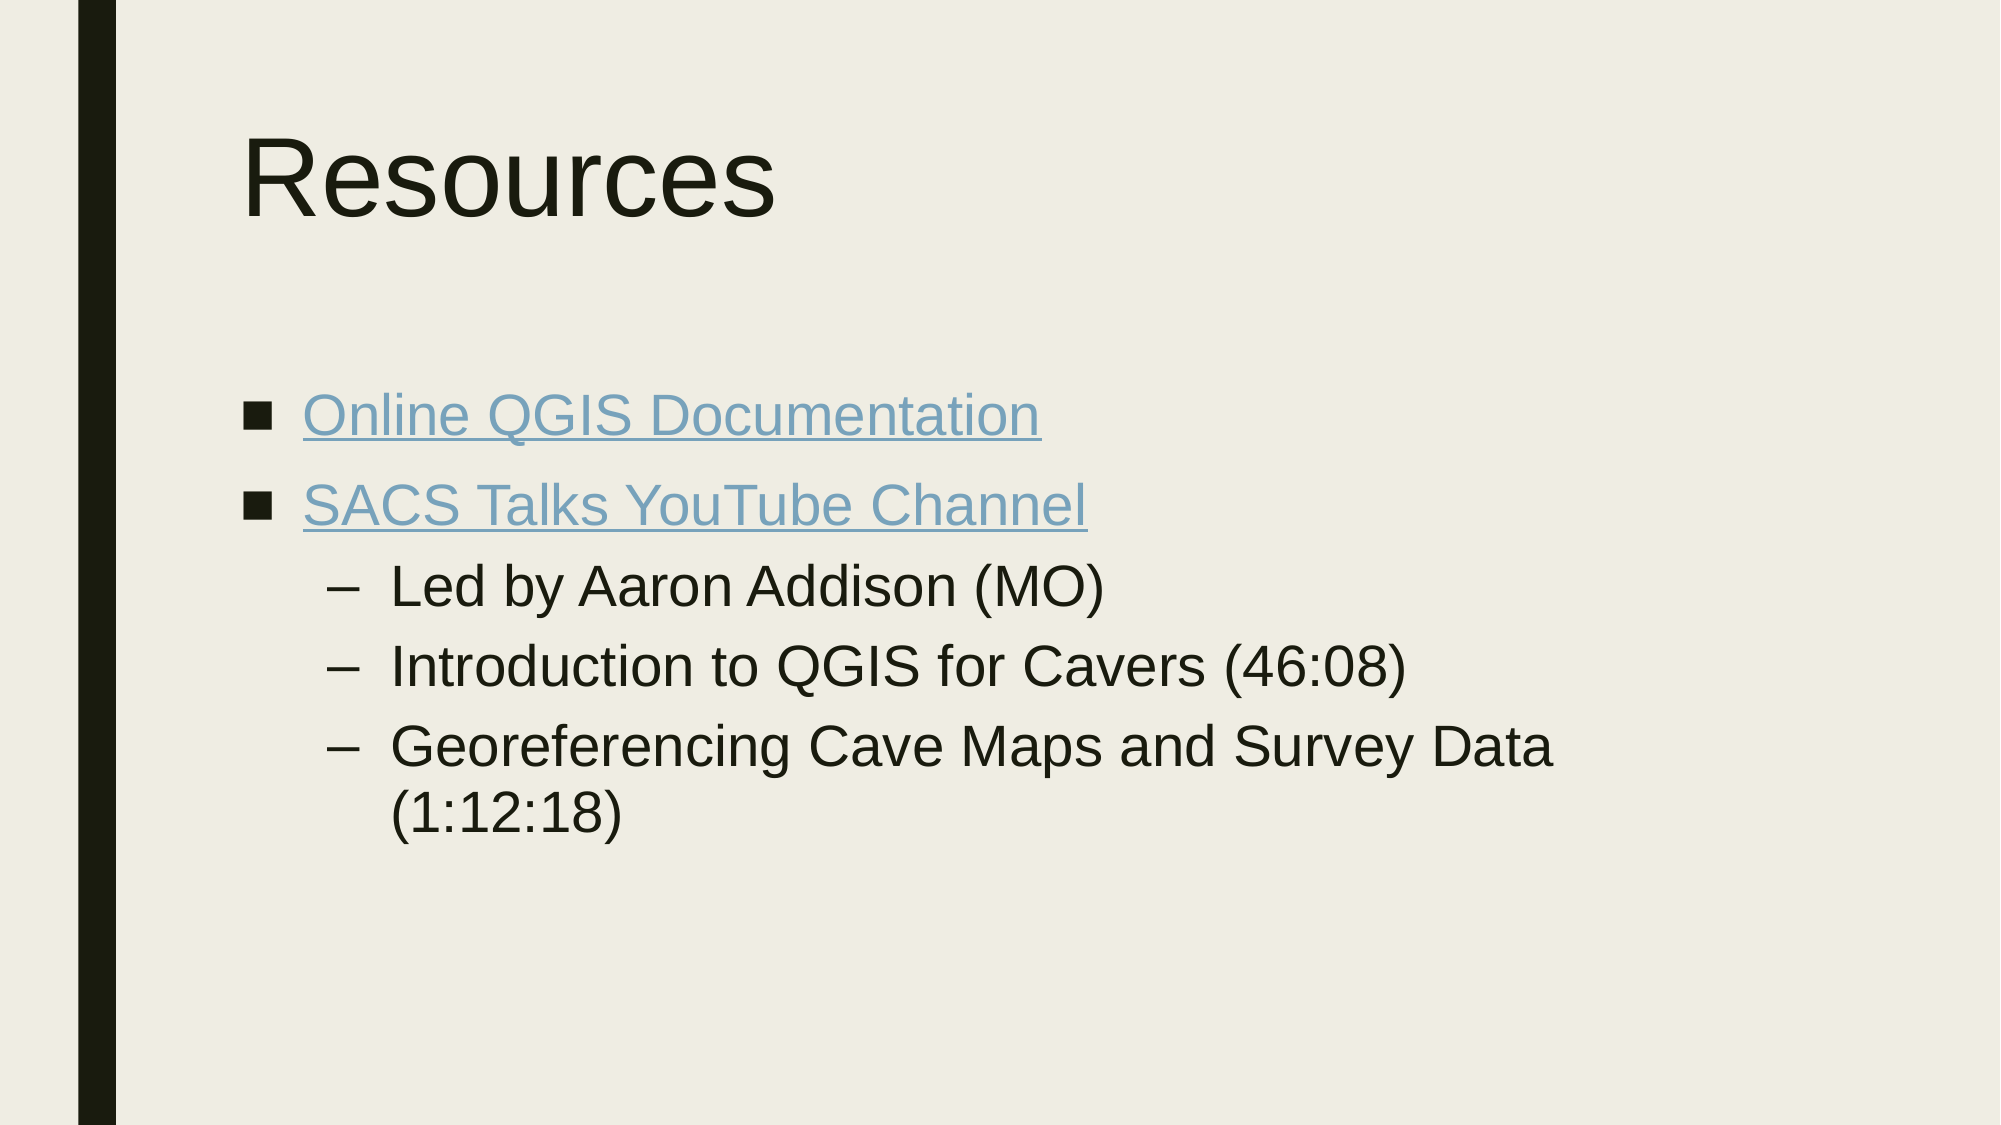

# Resources
Online QGIS Documentation
SACS Talks YouTube Channel
Led by Aaron Addison (MO)
Introduction to QGIS for Cavers (46:08)
Georeferencing Cave Maps and Survey Data (1:12:18)